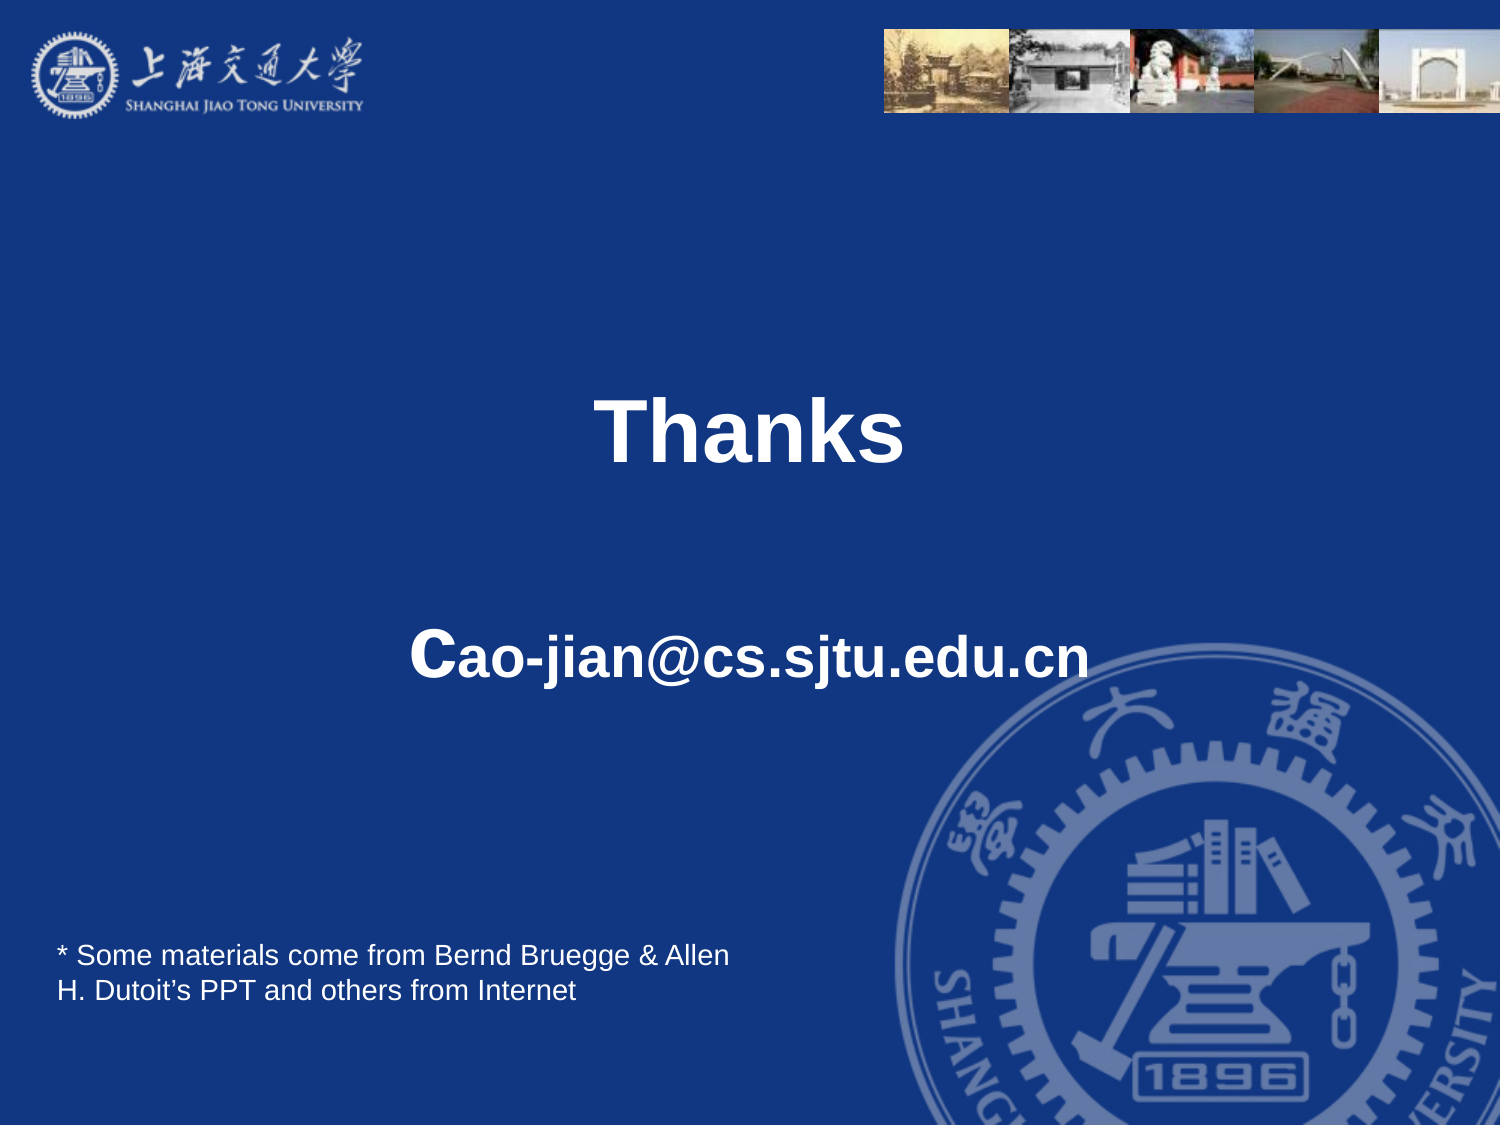

Thanks
cao-jian@cs.sjtu.edu.cn
* Some materials come from Bernd Bruegge & Allen H. Dutoit’s PPT and others from Internet